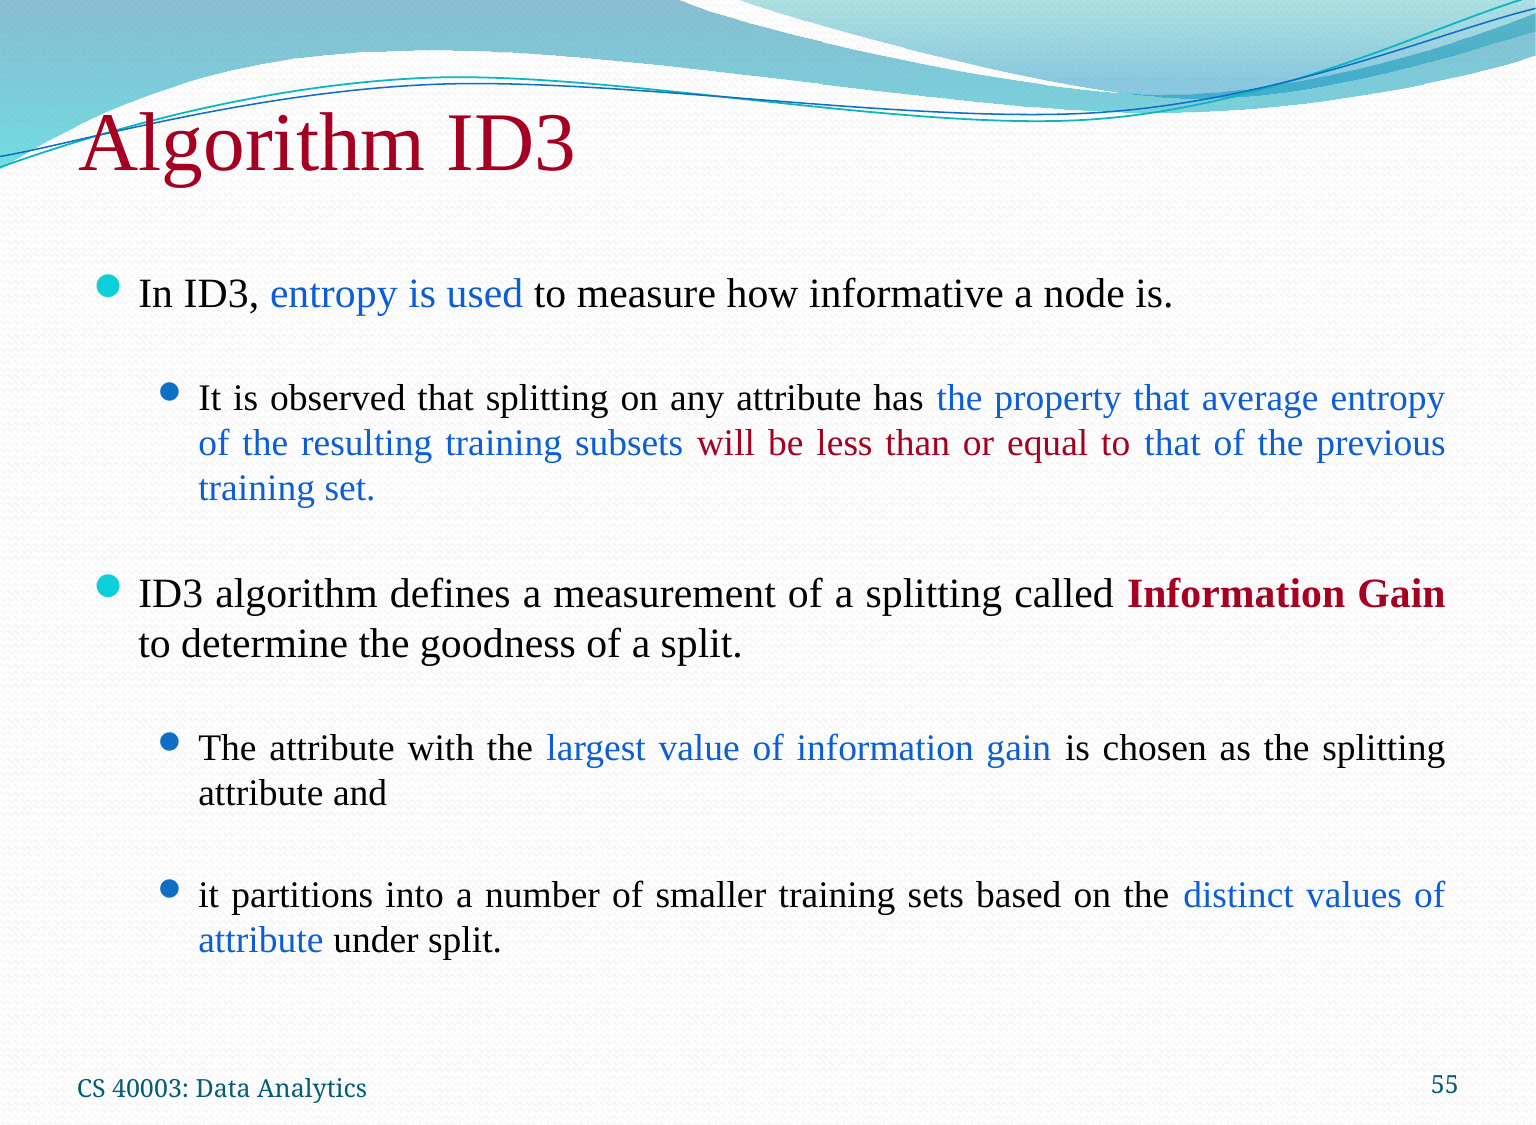

# Algorithm ID3

In ID3, entropy is used to measure how informative a node is.

It is observed that splitting on any attribute has the property that average entropy of the resulting training subsets will be less than or equal to that of the previous training set.

ID3 algorithm defines a measurement of a splitting called Information Gain to determine the goodness of a split.

The attribute with the largest value of information gain is chosen as the splitting attribute and

it partitions into a number of smaller training sets based on the distinct values of attribute under split.
CS 40003: Data Analytics
55